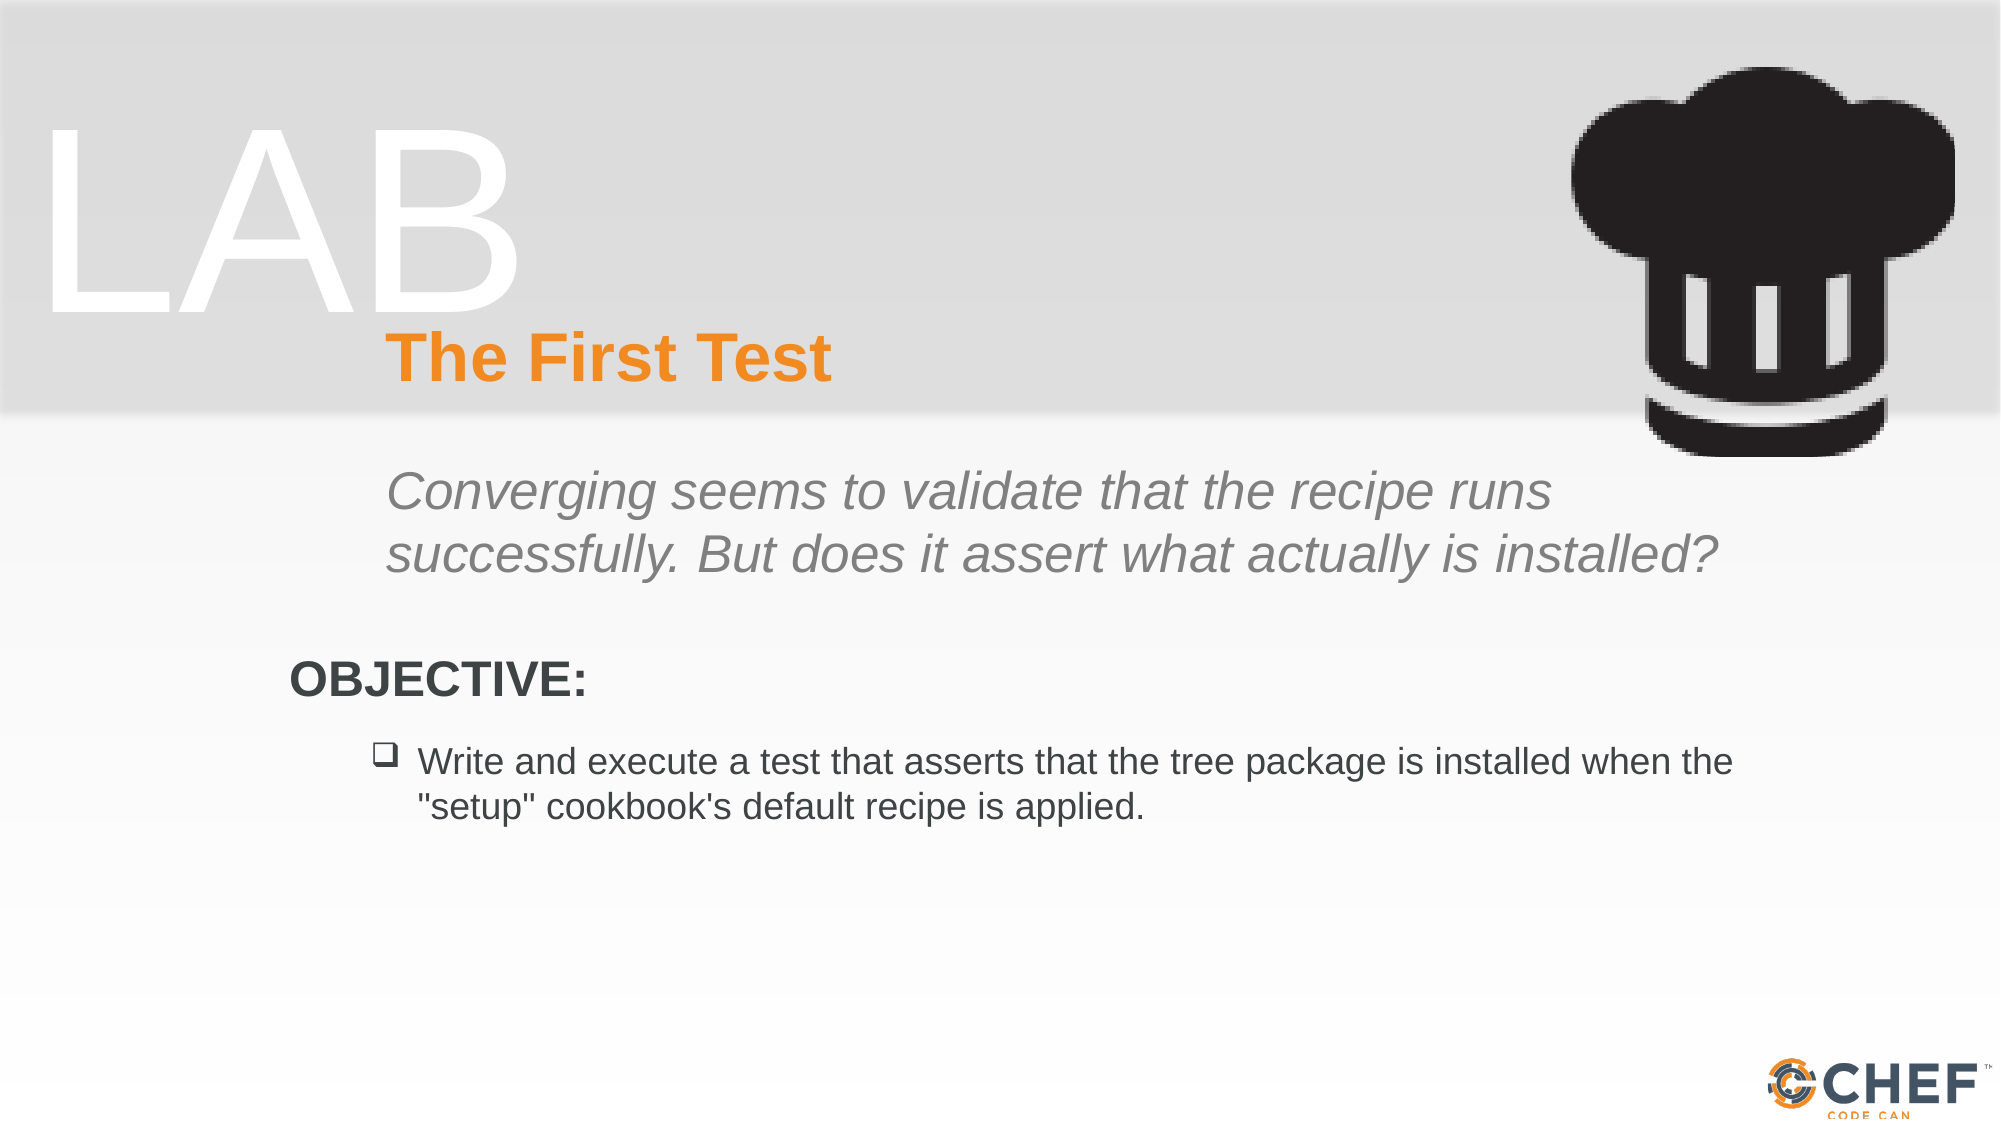

# The First Test
Converging seems to validate that the recipe runs successfully. But does it assert what actually is installed?
Write and execute a test that asserts that the tree package is installed when the "setup" cookbook's default recipe is applied.